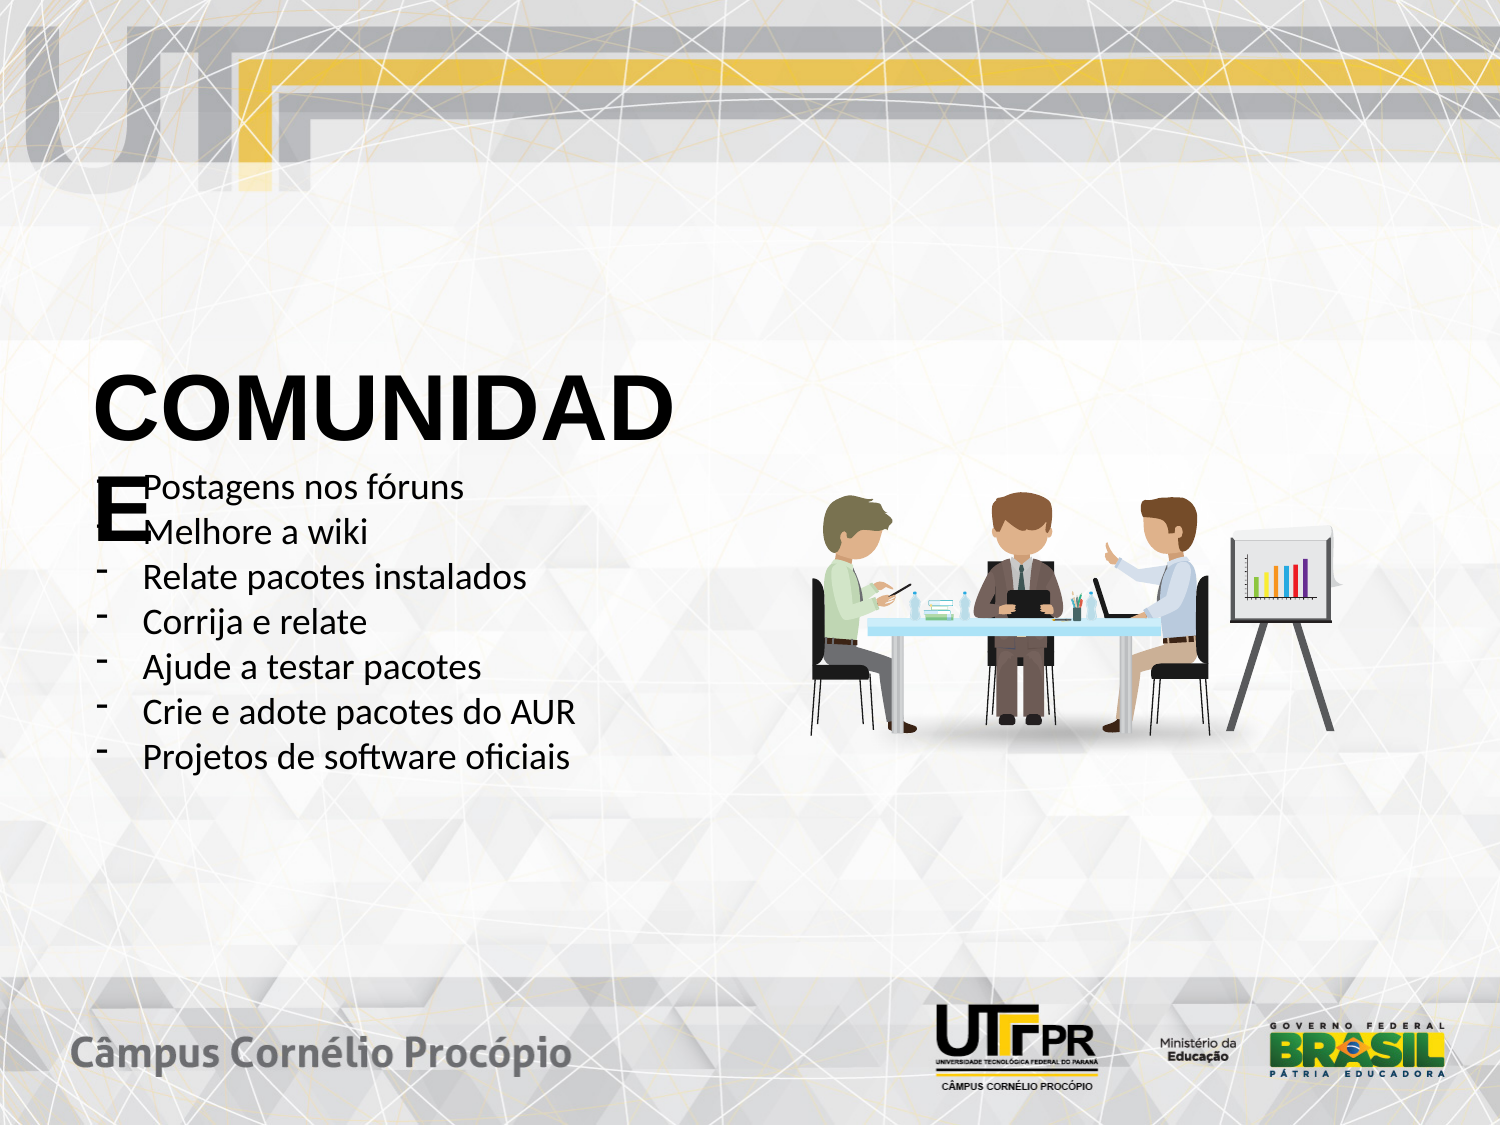

COMUNIDADE
Postagens nos fóruns
Melhore a wiki
Relate pacotes instalados
Corrija e relate
Ajude a testar pacotes
Crie e adote pacotes do AUR
Projetos de software oficiais